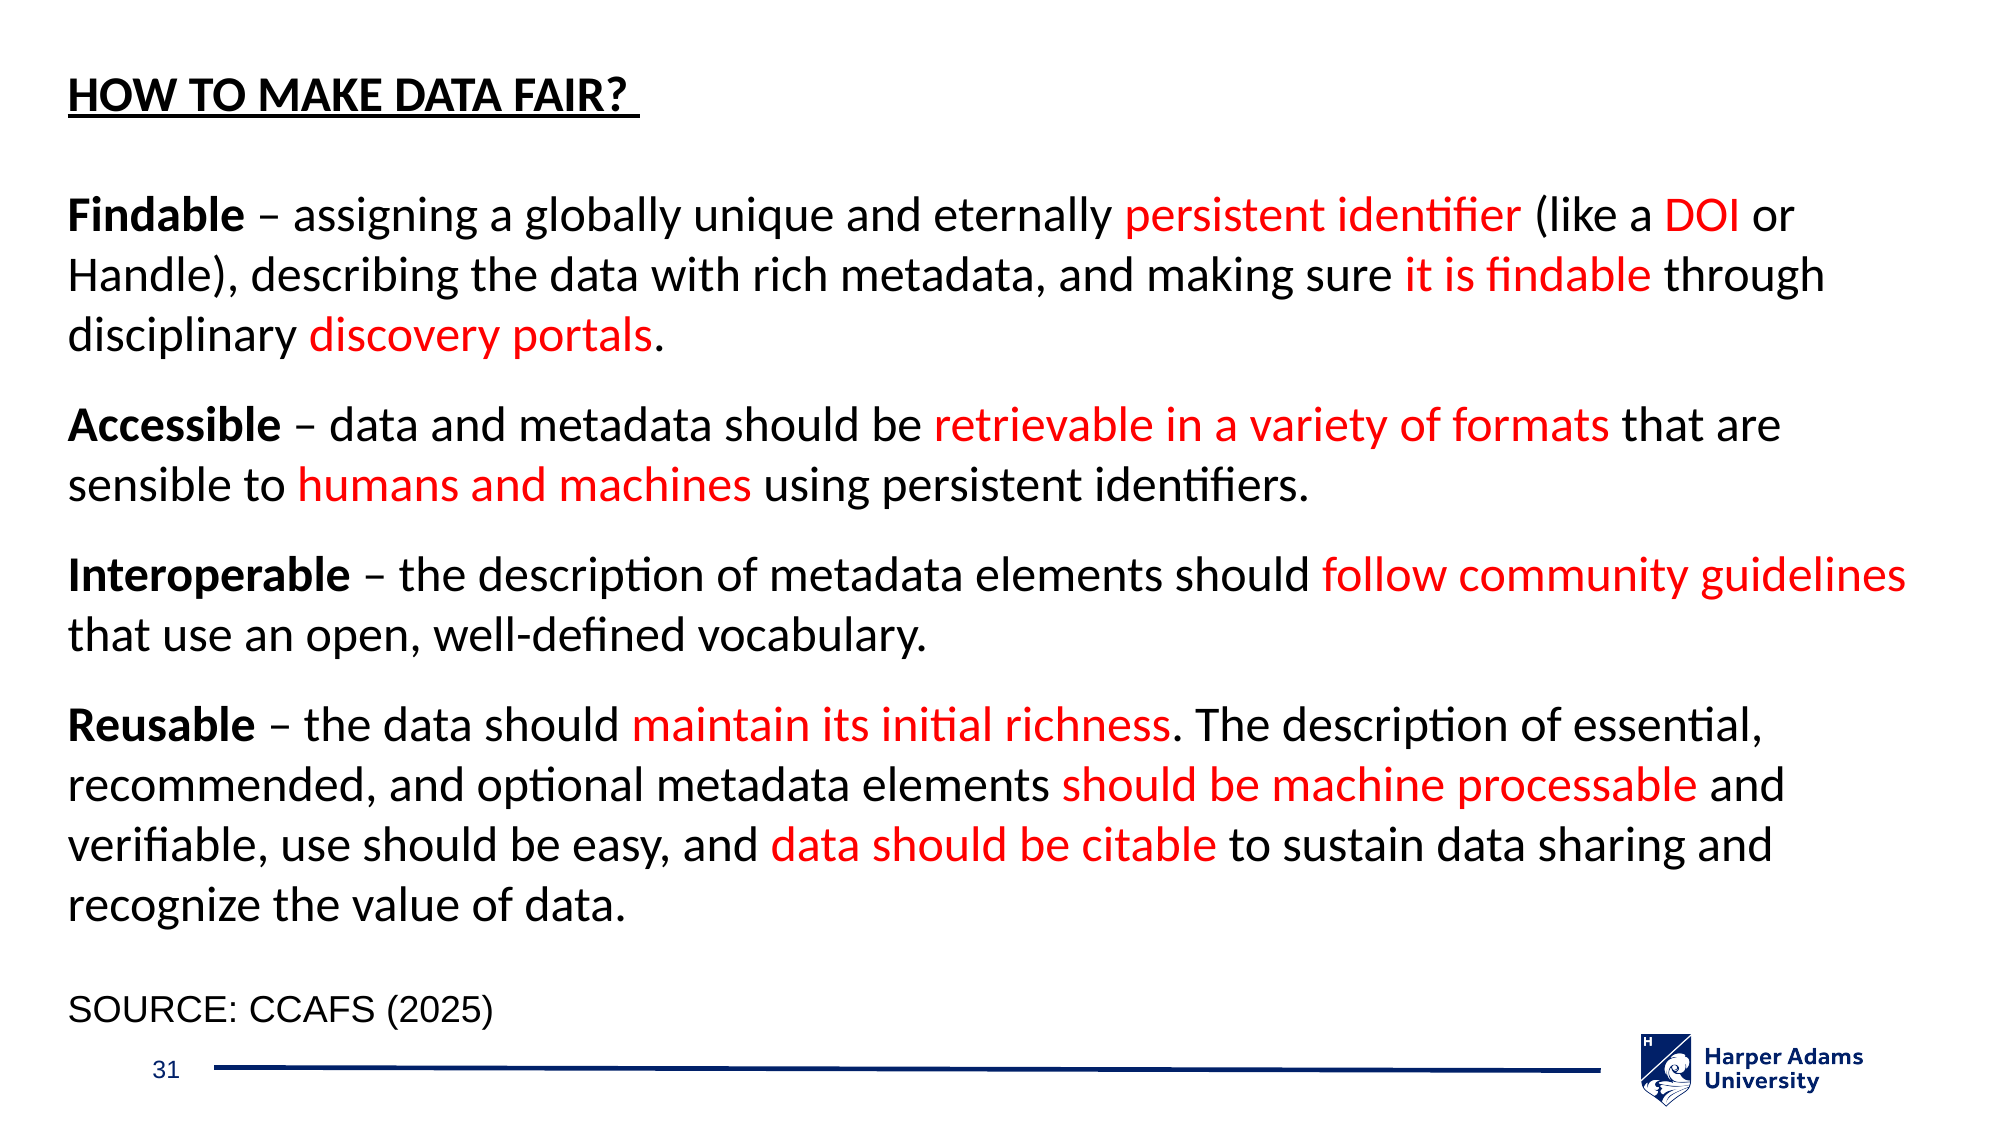

How to make data FAIR?

Findable – assigning a globally unique and eternally persistent identifier (like a DOI or Handle), describing the data with rich metadata, and making sure it is findable through disciplinary discovery portals.

Accessible – data and metadata should be retrievable in a variety of formats that are sensible to humans and machines using persistent identifiers.

Interoperable – the description of metadata elements should follow community guidelines that use an open, well-defined vocabulary.

Reusable – the data should maintain its initial richness. The description of essential, recommended, and optional metadata elements should be machine processable and verifiable, use should be easy, and data should be citable to sustain data sharing and recognize the value of data.
SOURCE: CCAFS (2025)
31